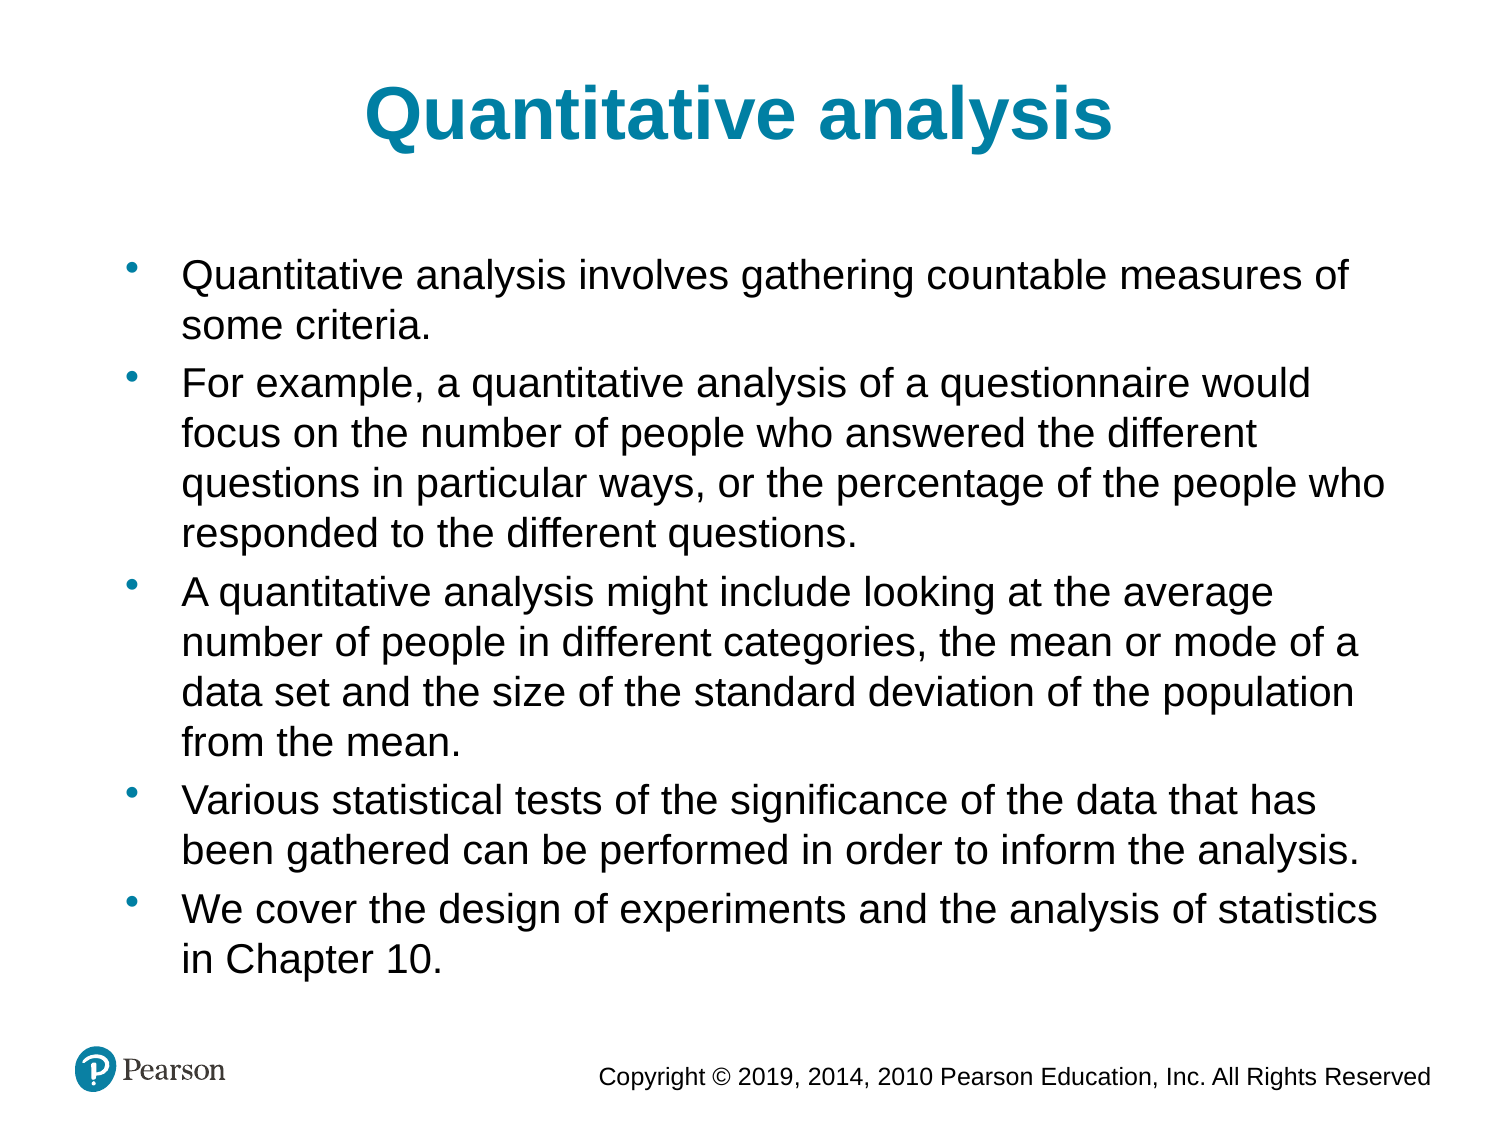

Quantitative analysis
Quantitative analysis involves gathering countable measures of some criteria.
For example, a quantitative analysis of a questionnaire would focus on the number of people who answered the different questions in particular ways, or the percentage of the people who responded to the different questions.
A quantitative analysis might include looking at the average number of people in different categories, the mean or mode of a data set and the size of the standard deviation of the population from the mean.
Various statistical tests of the significance of the data that has been gathered can be performed in order to inform the analysis.
We cover the design of experiments and the analysis of statistics in Chapter 10.